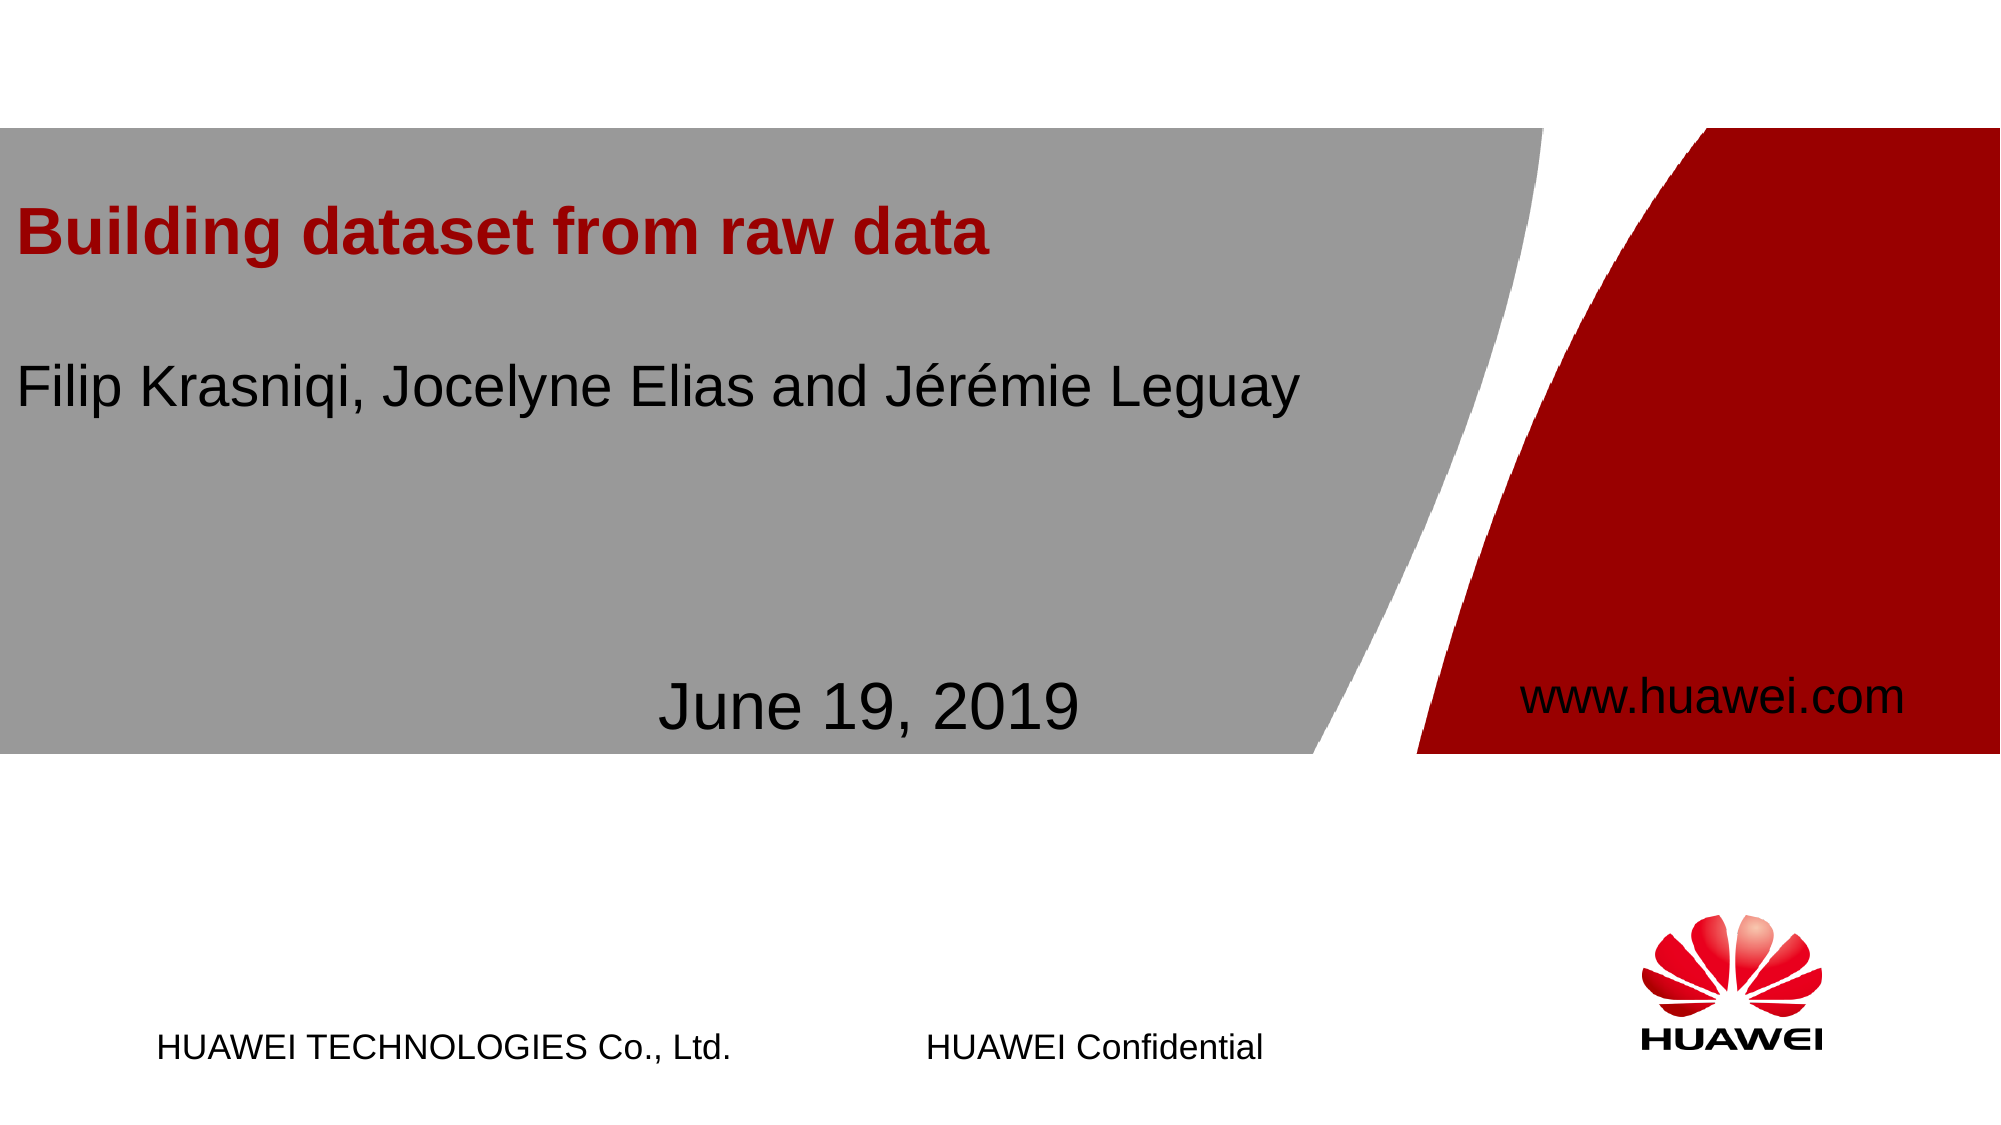

# Building dataset from raw data Filip Krasniqi, Jocelyne Elias and Jérémie Leguay
June 19, 2019